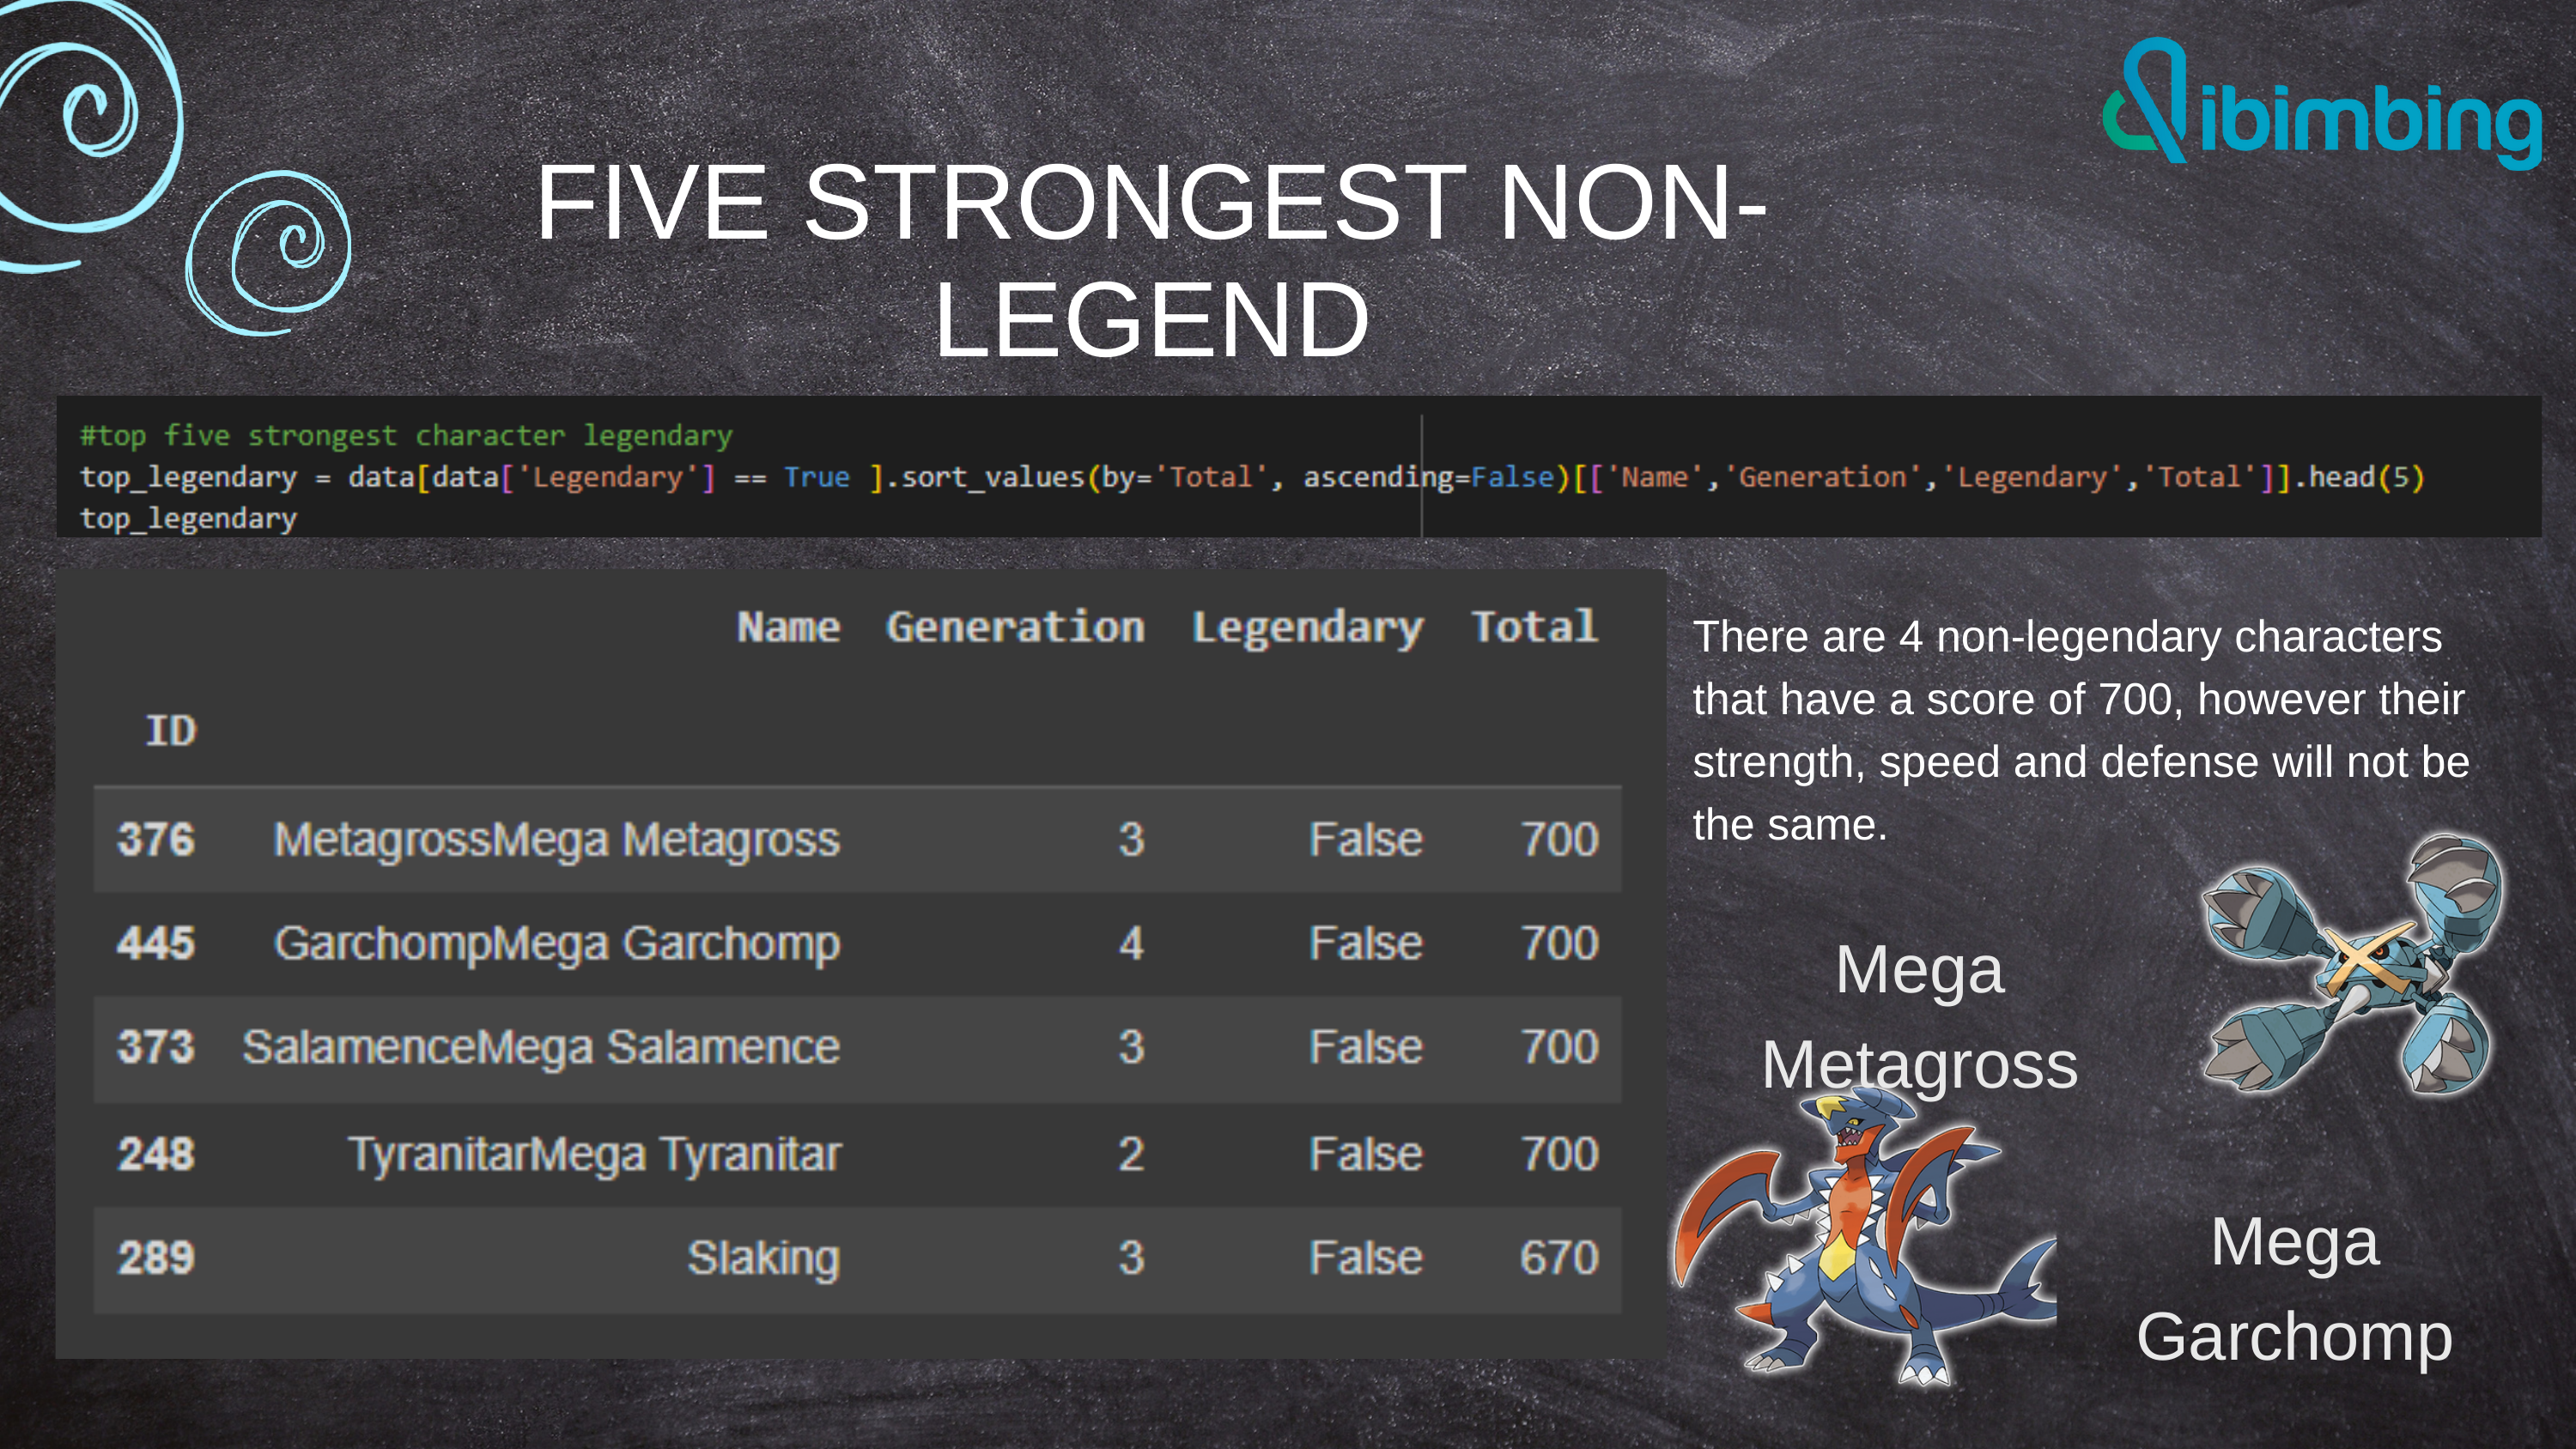

FIVE STRONGEST NON-LEGEND

There are 4 non-legendary characters that have a score of 700, however their strength, speed and defense will not be the same.

Mega Metagross

Mega Garchomp